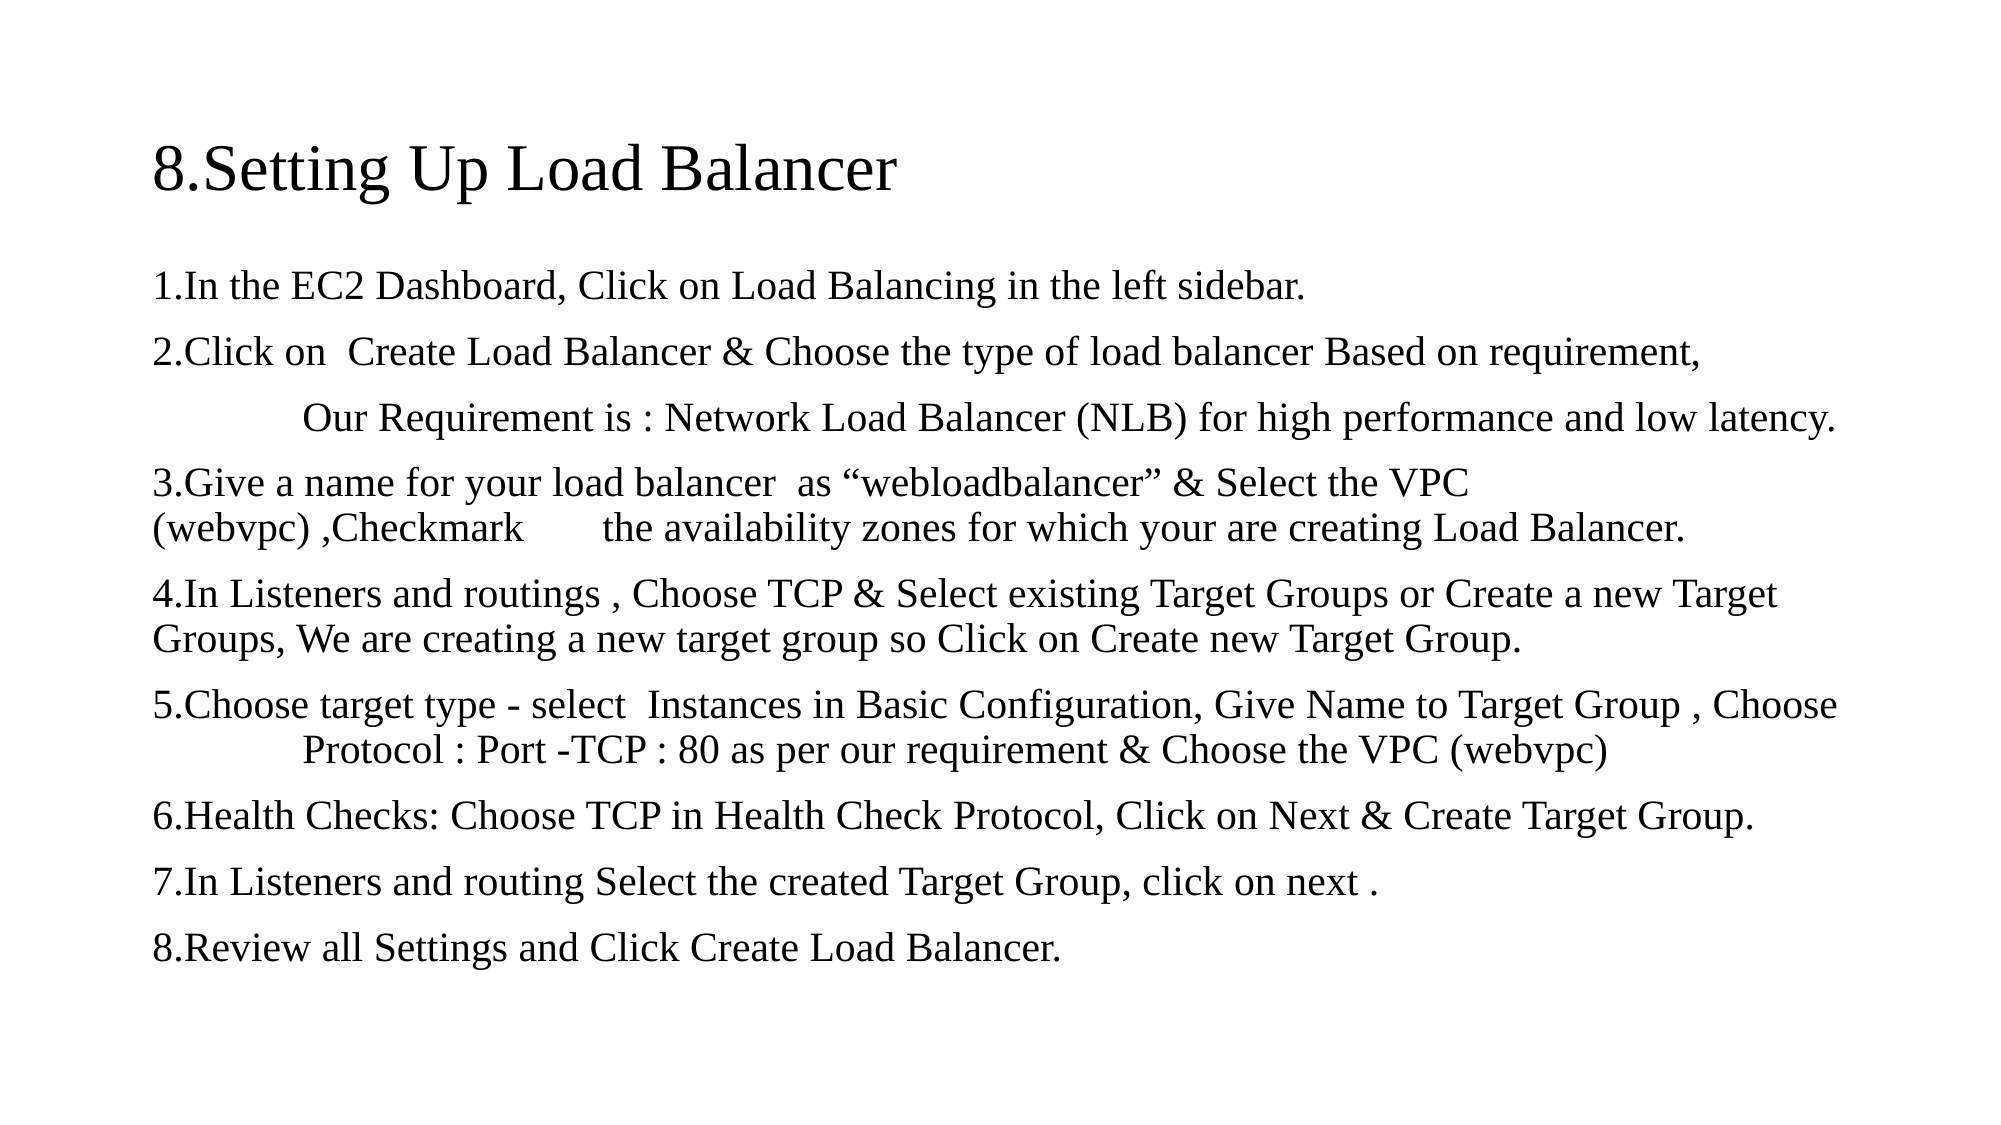

# 8.Setting Up Load Balancer
1.In the EC2 Dashboard, Click on Load Balancing in the left sidebar.
2.Click on  Create Load Balancer & Choose the type of load balancer Based on requirement,
	Our Requirement is : Network Load Balancer (NLB) for high performance and low latency.
3.Give a name for your load balancer  as “webloadbalancer” & Select the VPC (webvpc) ,Checkmark  	the availability zones for which your are creating Load Balancer.
4.In Listeners and routings , Choose TCP & Select existing Target Groups or Create a new Target 	Groups, We are creating a new target group so Click on Create new Target Group.
5.Choose target type - select  Instances in Basic Configuration, Give Name to Target Group , Choose 	Protocol : Port -TCP : 80 as per our requirement & Choose the VPC (webvpc)
6.Health Checks: Choose TCP in Health Check Protocol, Click on Next & Create Target Group.
7.In Listeners and routing Select the created Target Group, click on next .
8.Review all Settings and Click Create Load Balancer.